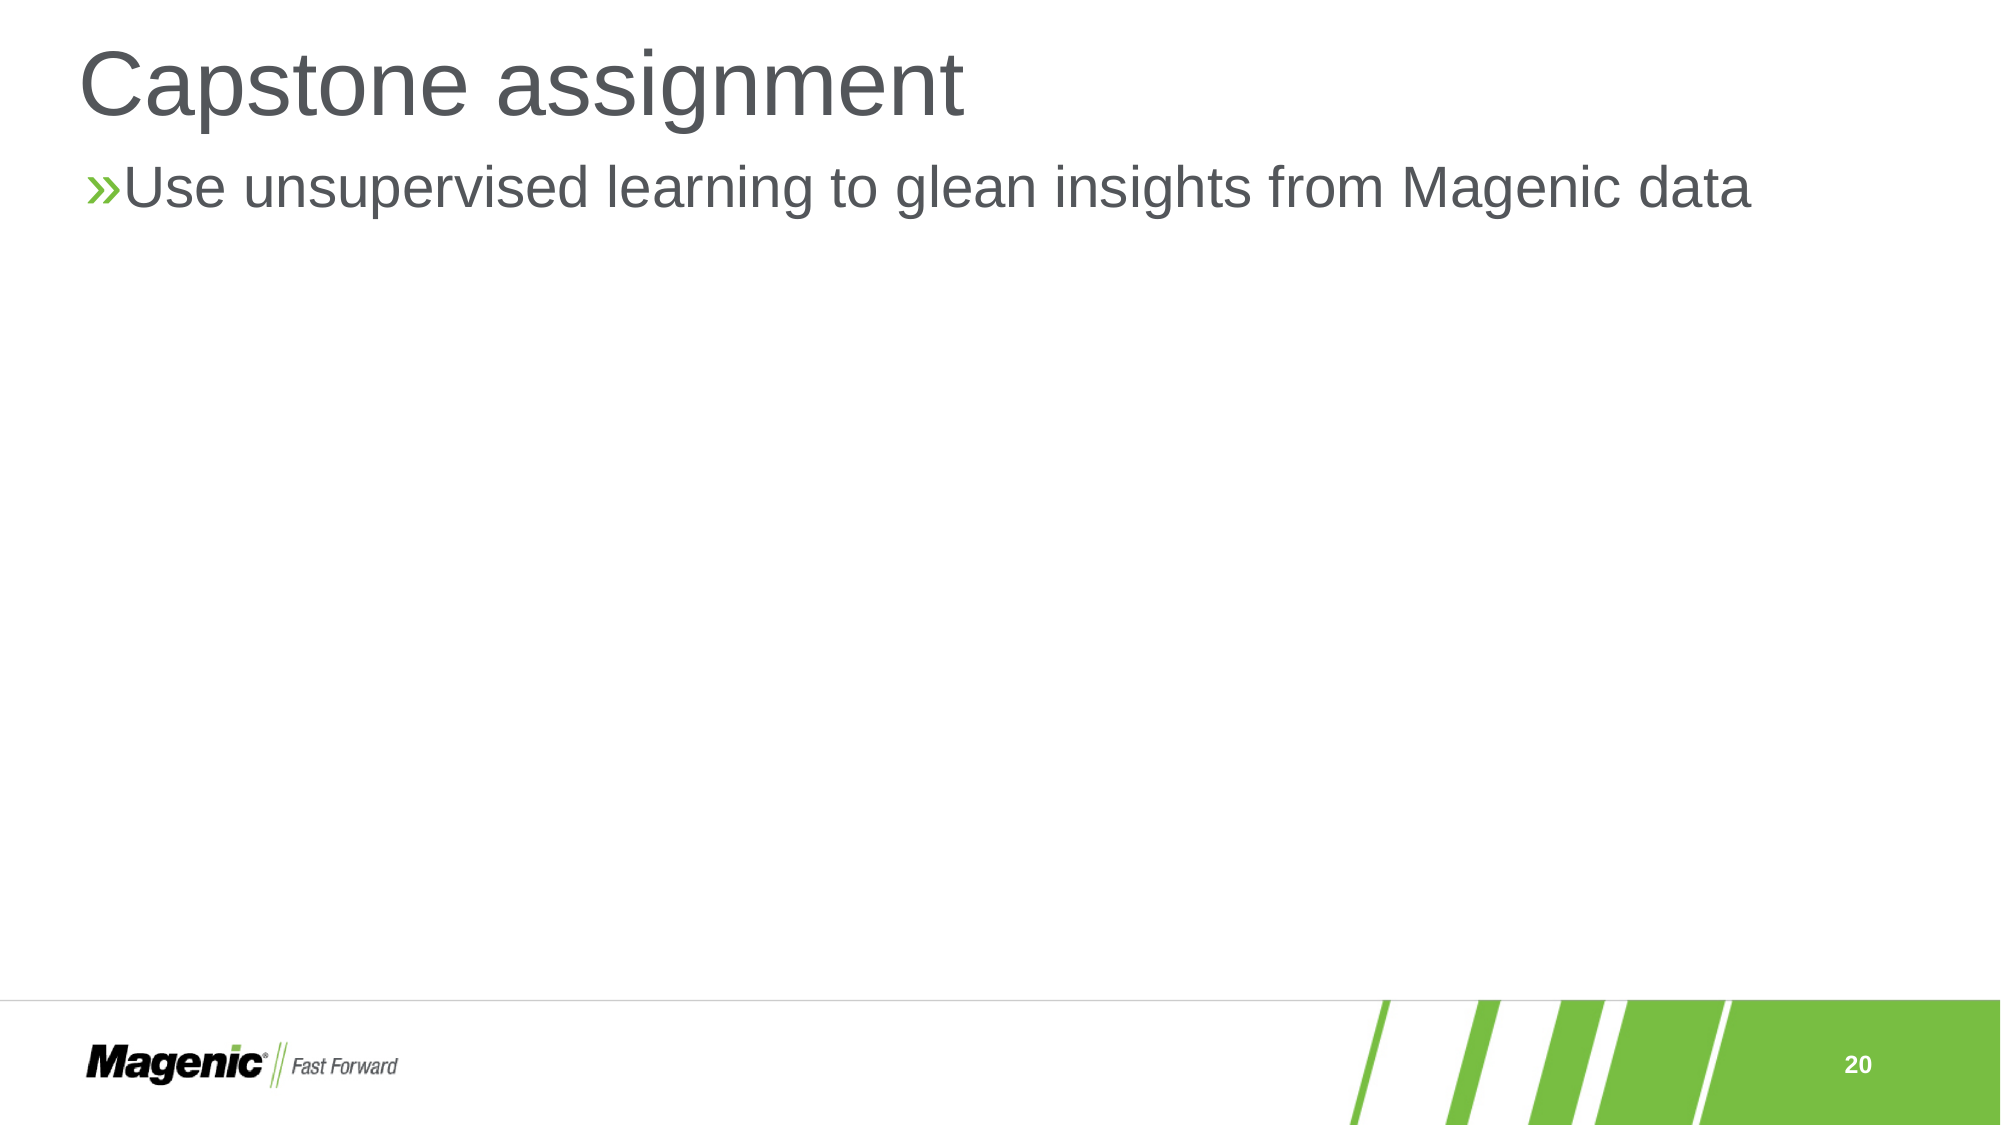

# Capstone assignment
Use unsupervised learning to glean insights from Magenic data